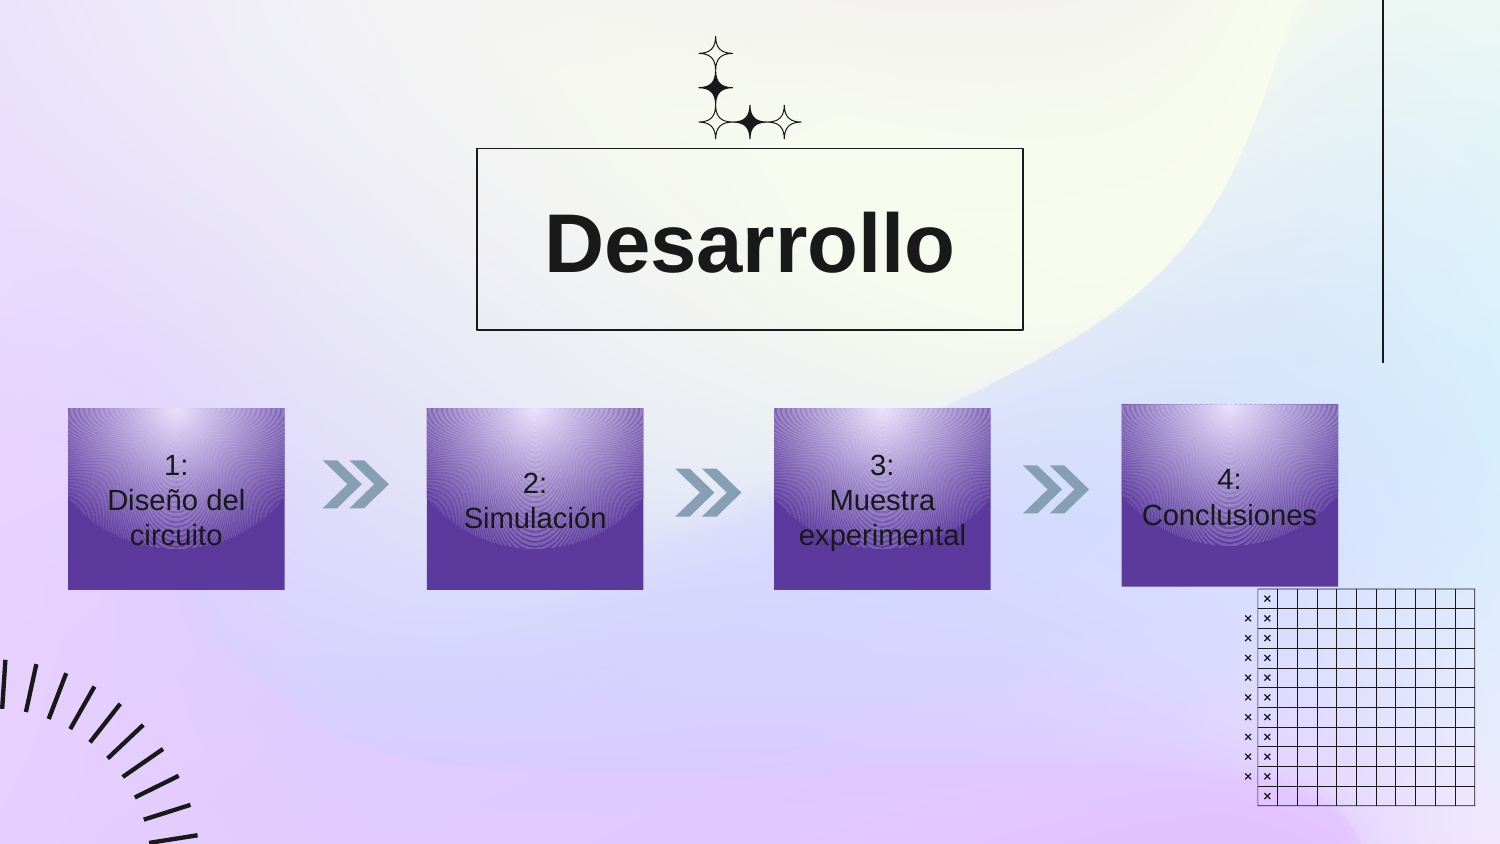

Desarrollo
4:
Conclusiones
1:
Diseño del circuito
2:
Simulación
3:
Muestra experimental